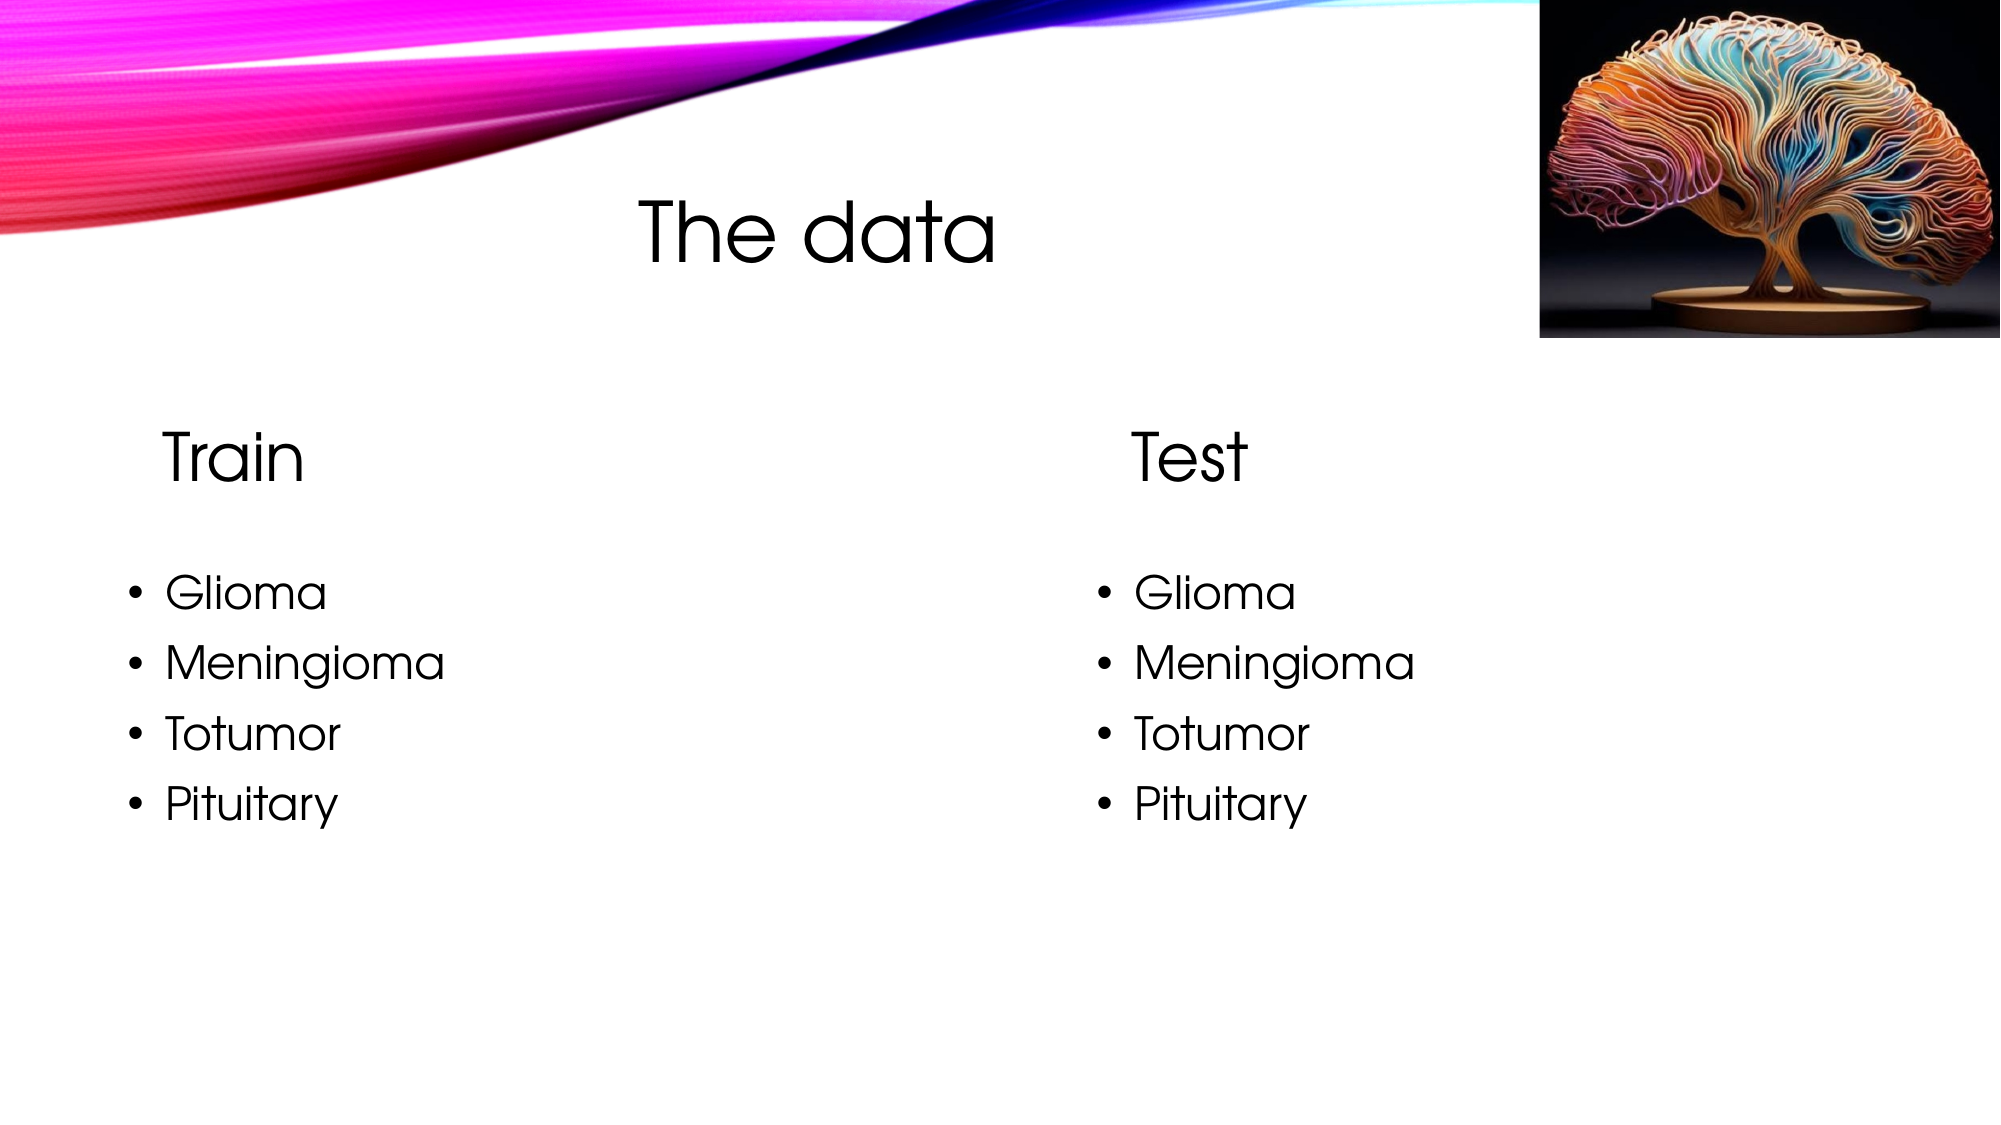

# The data
Train
Test
Glioma
Meningioma
Totumor
Pituitary

Glioma
Meningioma
Totumor
Pituitary